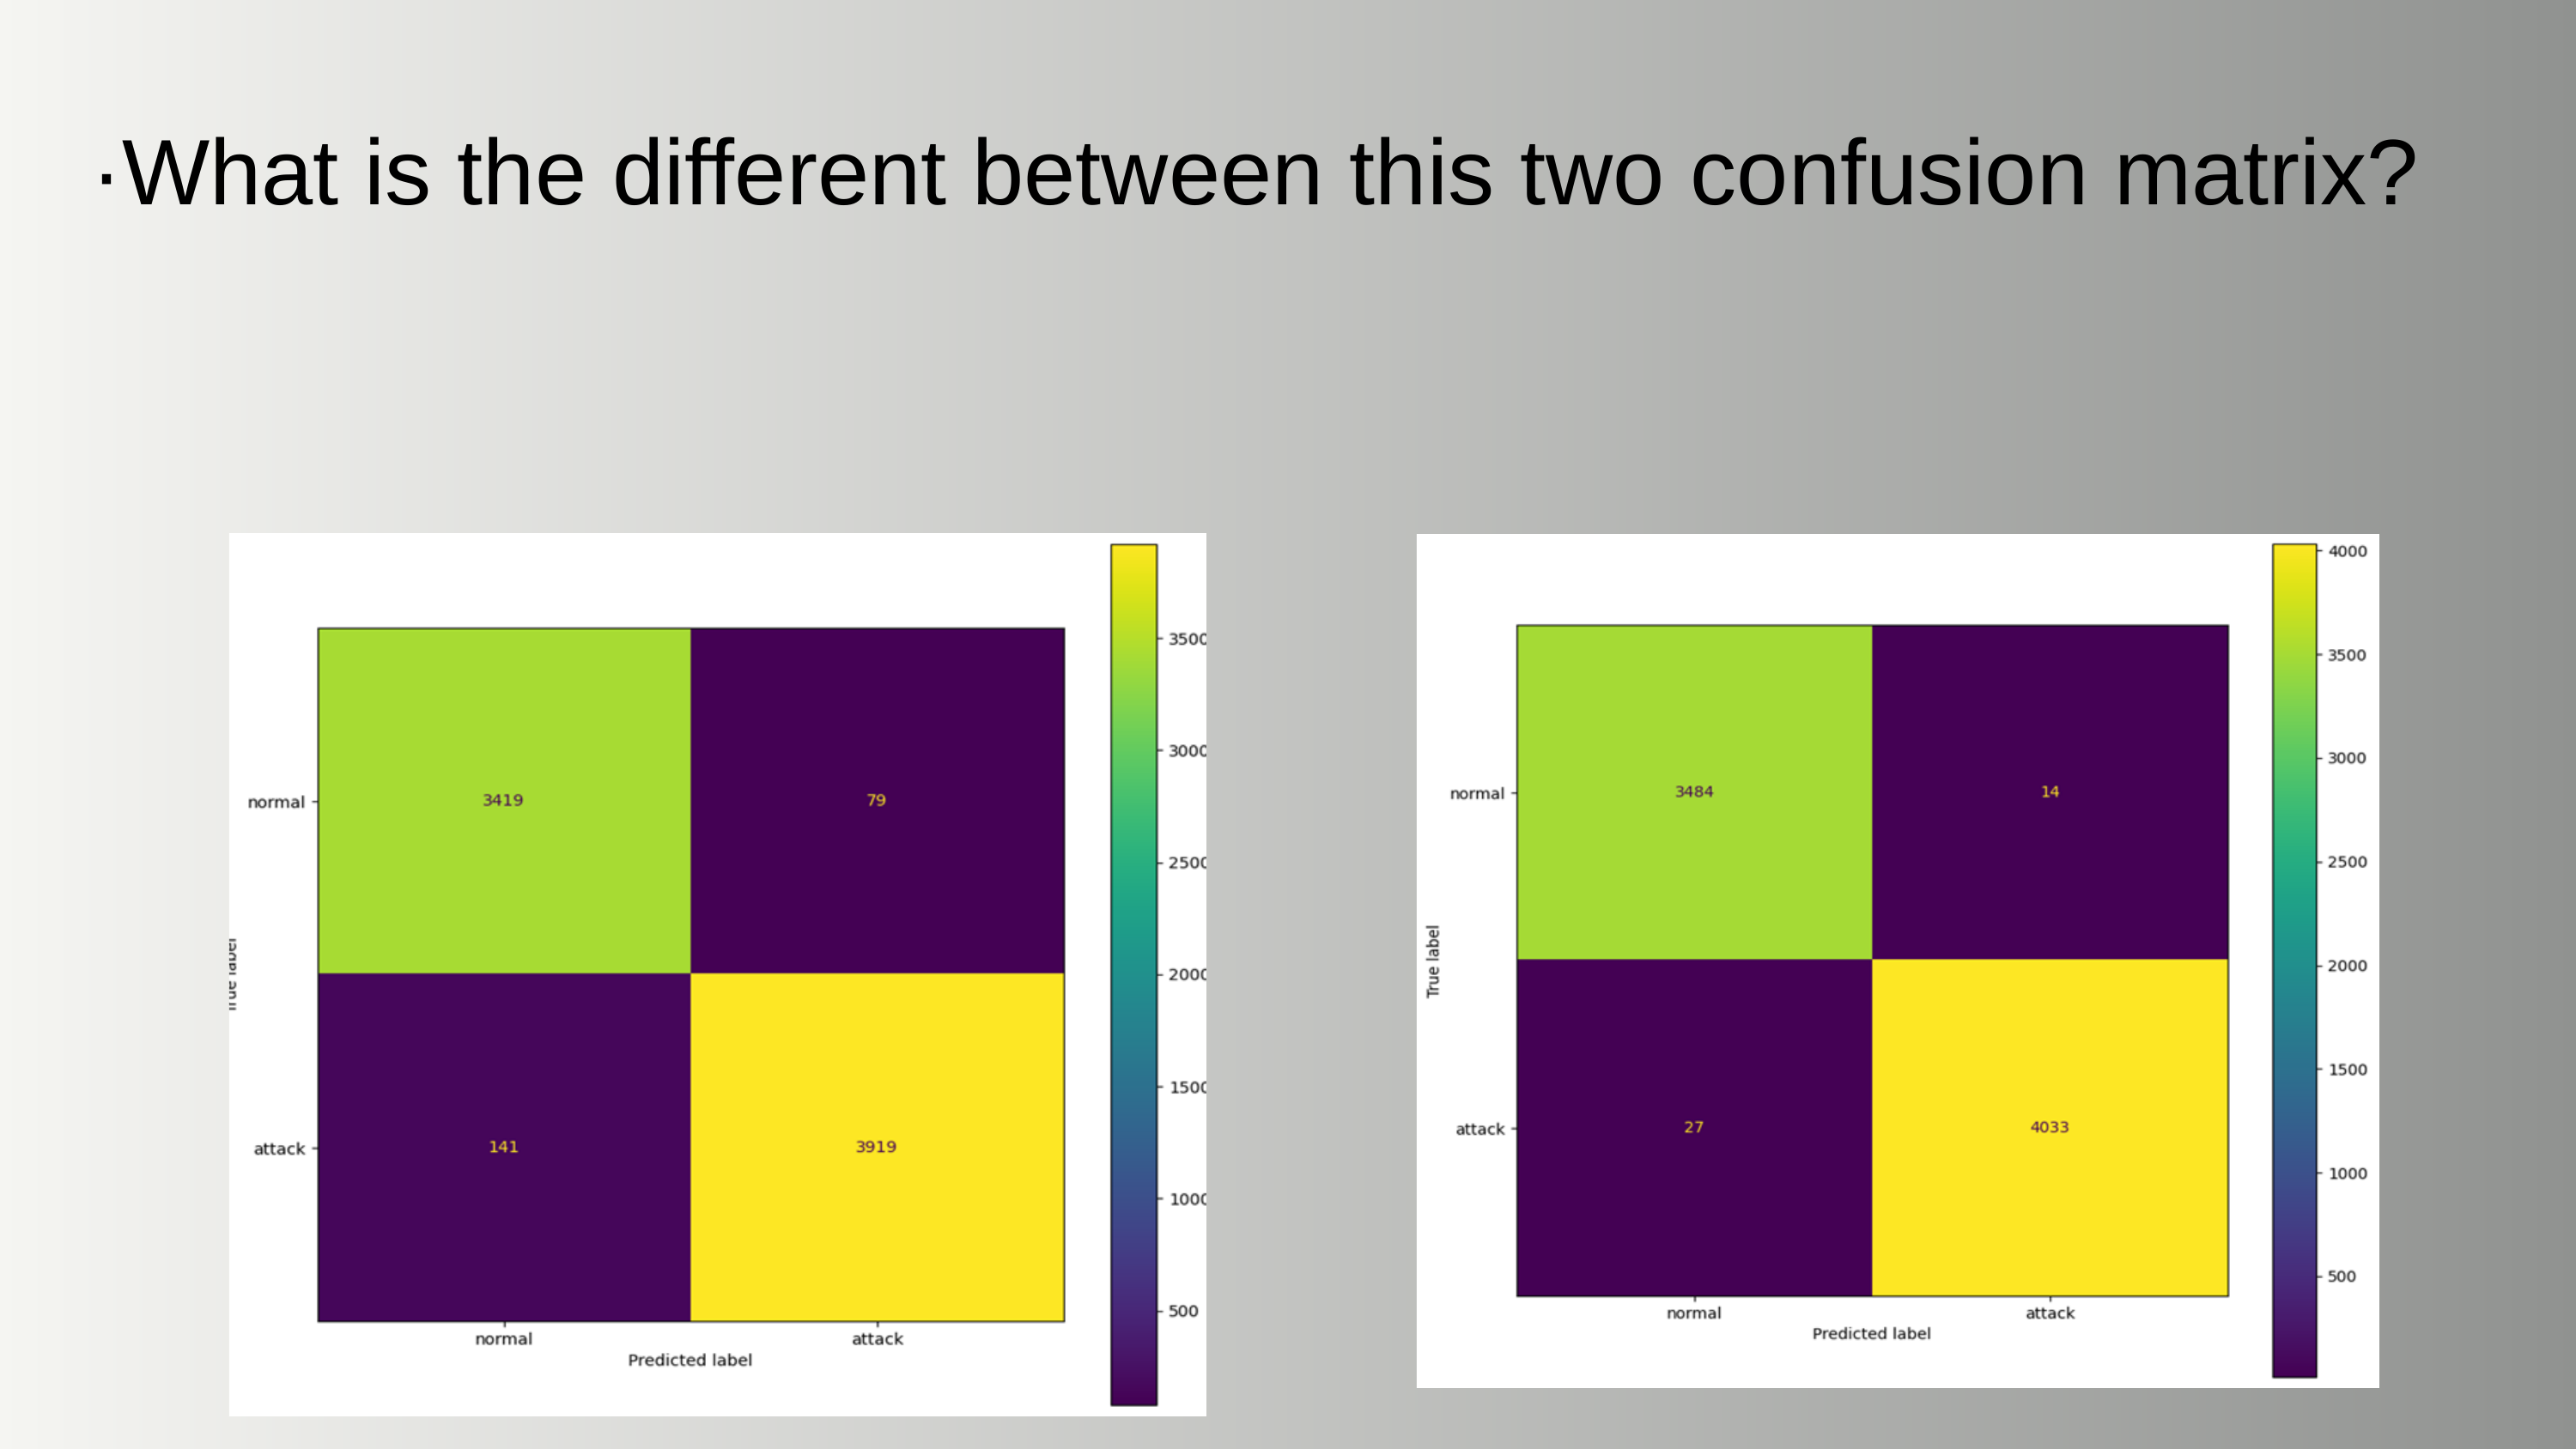

·What is the different between this two confusion matrix?